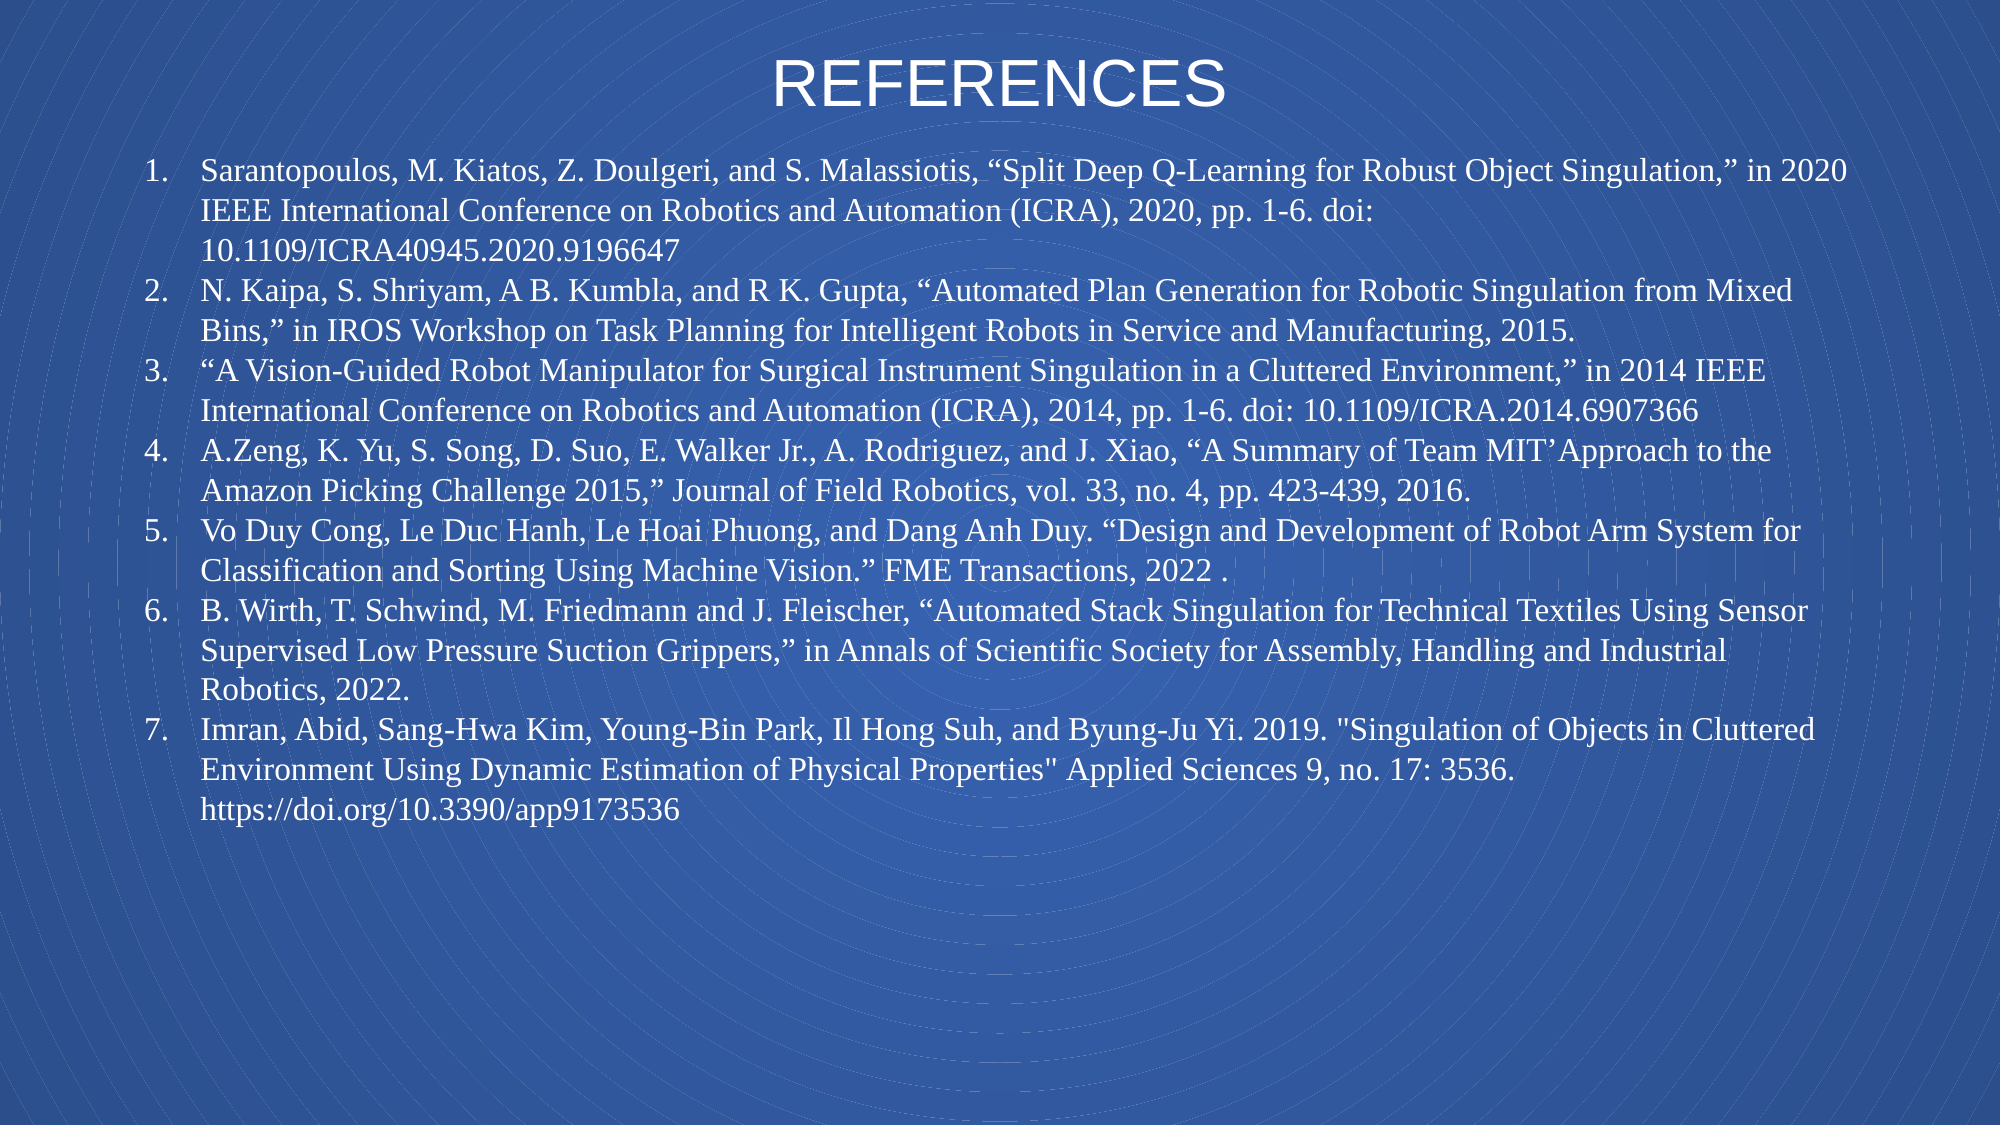

REFERENCES

Sarantopoulos, M. Kiatos, Z. Doulgeri, and S. Malassiotis, “Split Deep Q-Learning for Robust Object Singulation,” in 2020 IEEE International Conference on Robotics and Automation (ICRA), 2020, pp. 1-6. doi: 10.1109/ICRA40945.2020.9196647
N. Kaipa, S. Shriyam, A B. Kumbla, and R K. Gupta, “Automated Plan Generation for Robotic Singulation from Mixed Bins,” in IROS Workshop on Task Planning for Intelligent Robots in Service and Manufacturing, 2015.
“A Vision-Guided Robot Manipulator for Surgical Instrument Singulation in a Cluttered Environment,” in 2014 IEEE International Conference on Robotics and Automation (ICRA), 2014, pp. 1-6. doi: 10.1109/ICRA.2014.6907366
A.Zeng, K. Yu, S. Song, D. Suo, E. Walker Jr., A. Rodriguez, and J. Xiao, “A Summary of Team MIT’Approach to the Amazon Picking Challenge 2015,” Journal of Field Robotics, vol. 33, no. 4, pp. 423-439, 2016.
Vo Duy Cong, Le Duc Hanh, Le Hoai Phuong, and Dang Anh Duy. “Design and Development of Robot Arm System for Classification and Sorting Using Machine Vision.” FME Transactions, 2022 .
B. Wirth, T. Schwind, M. Friedmann and J. Fleischer, “Automated Stack Singulation for Technical Textiles Using Sensor Supervised Low Pressure Suction Grippers,” in Annals of Scientific Society for Assembly, Handling and Industrial Robotics, 2022.
Imran, Abid, Sang-Hwa Kim, Young-Bin Park, Il Hong Suh, and Byung-Ju Yi. 2019. "Singulation of Objects in Cluttered Environment Using Dynamic Estimation of Physical Properties" Applied Sciences 9, no. 17: 3536. https://doi.org/10.3390/app9173536